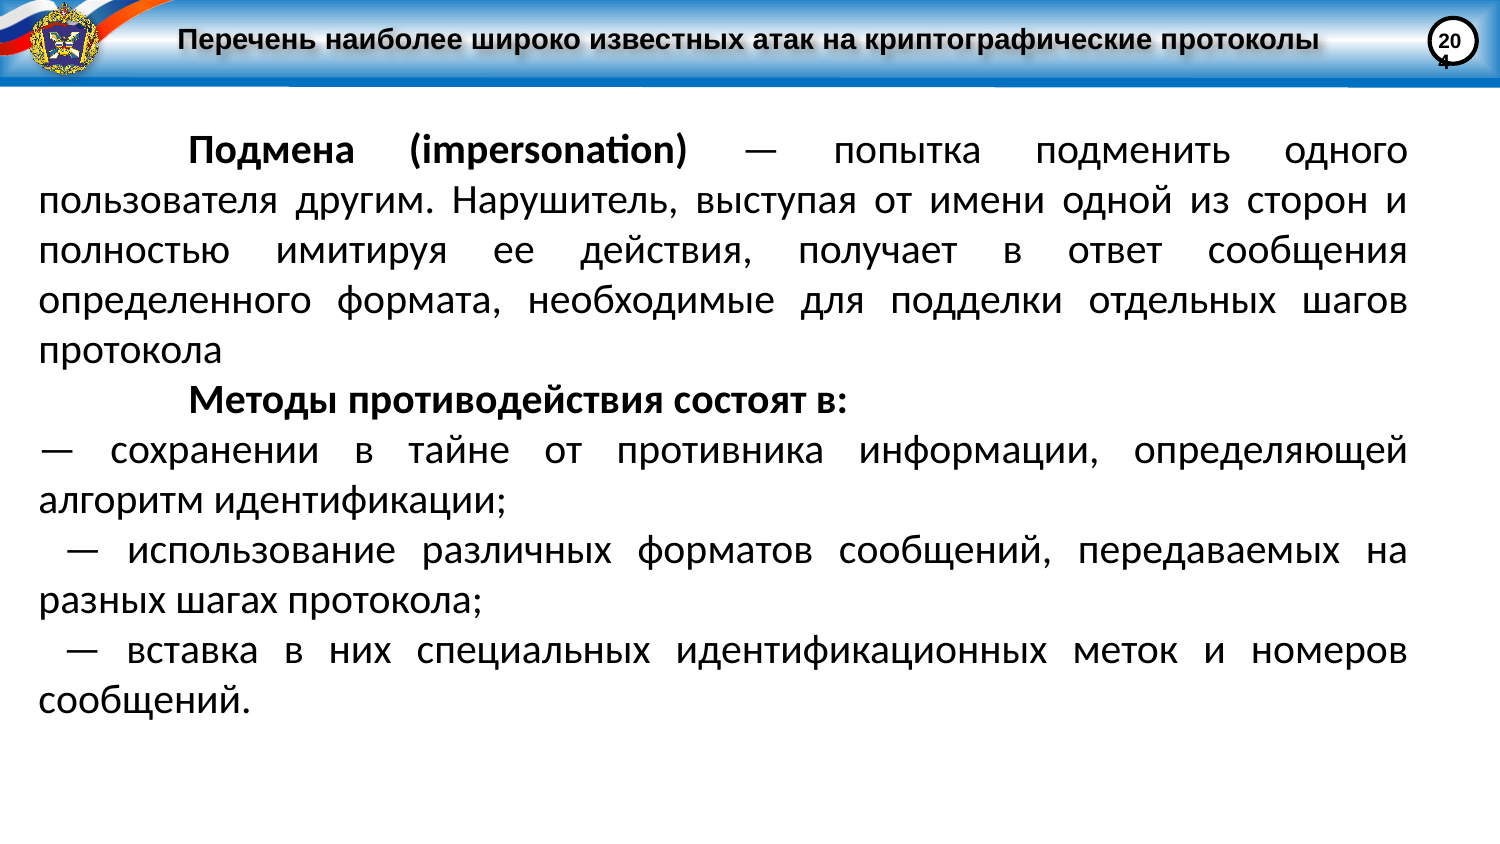

204
# Перечень наиболее широко известных атак на криптографические протоколы
	Подмена (impersonation) — попытка подменить одного пользователя другим. Нарушитель, выступая от имени одной из сторон и полностью имитируя ее действия, получает в ответ сообщения определенного формата, необходимые для подделки отдельных шагов протокола
	Методы противодействия состоят в:
— сохранении в тайне от противника информации, определяющей алгоритм идентификации;
 — использование различных форматов сообщений, передаваемых на разных шагах протокола;
 — вставка в них специальных идентификационных меток и номеров сообщений.